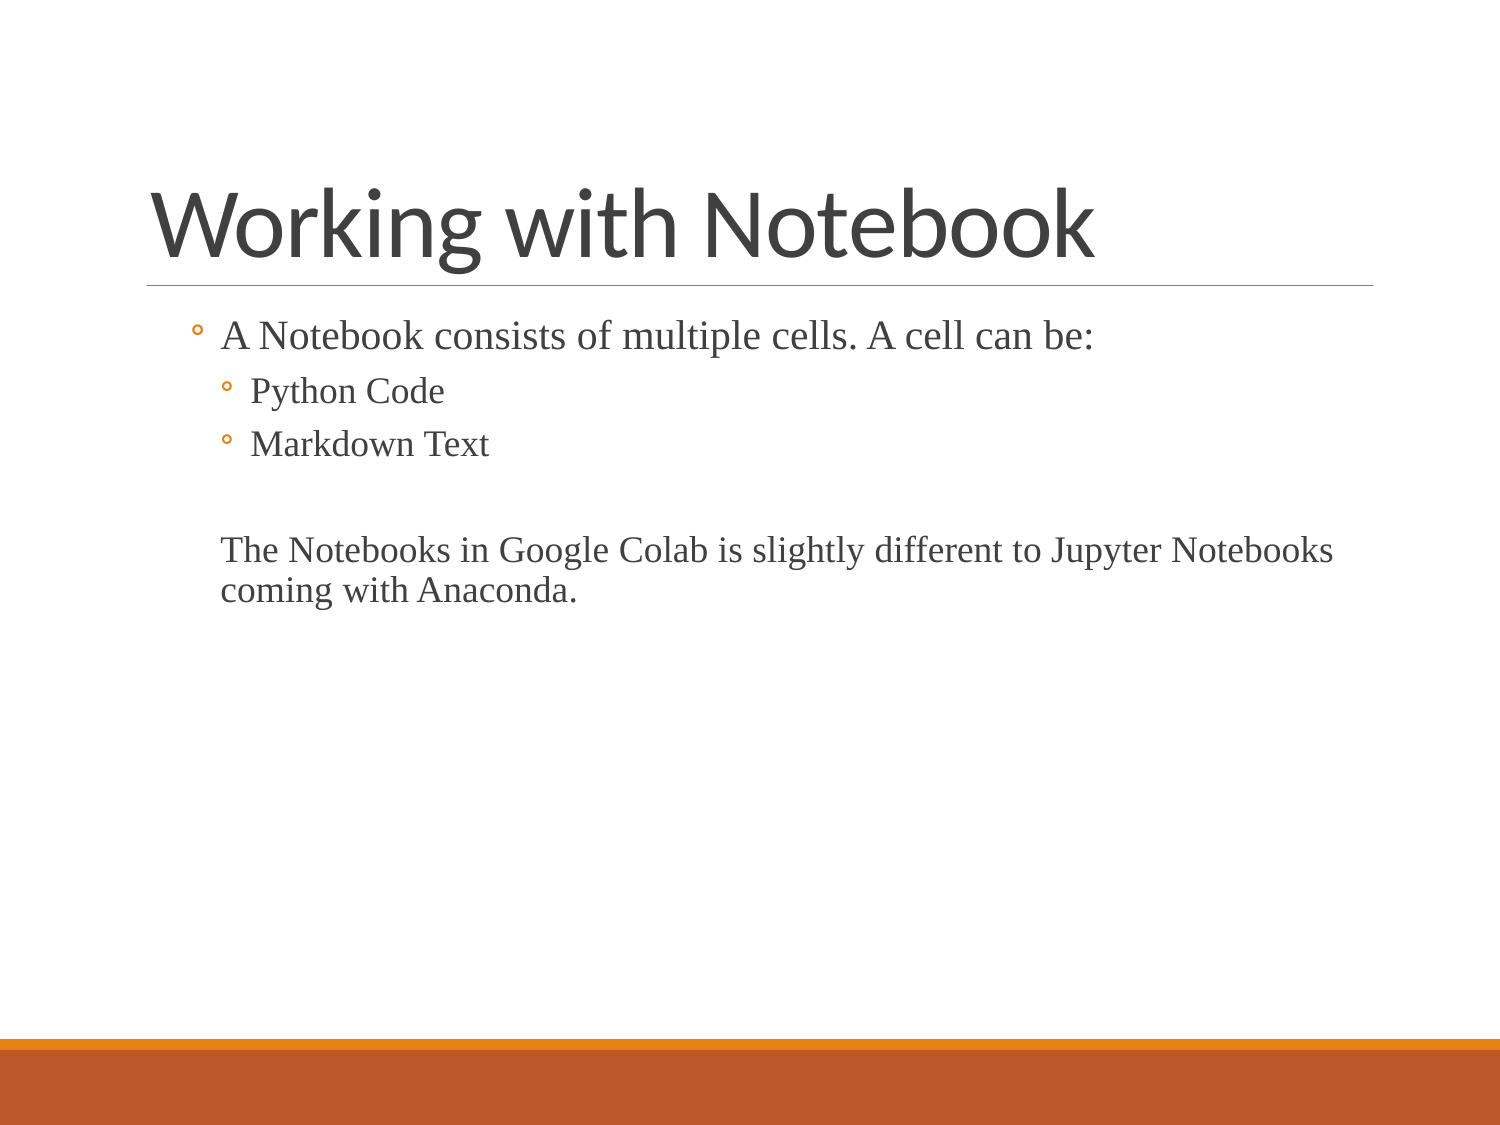

# Working with Notebook
A Notebook consists of multiple cells. A cell can be:
Python Code
Markdown Text

The Notebooks in Google Colab is slightly different to Jupyter Notebooks coming with Anaconda.